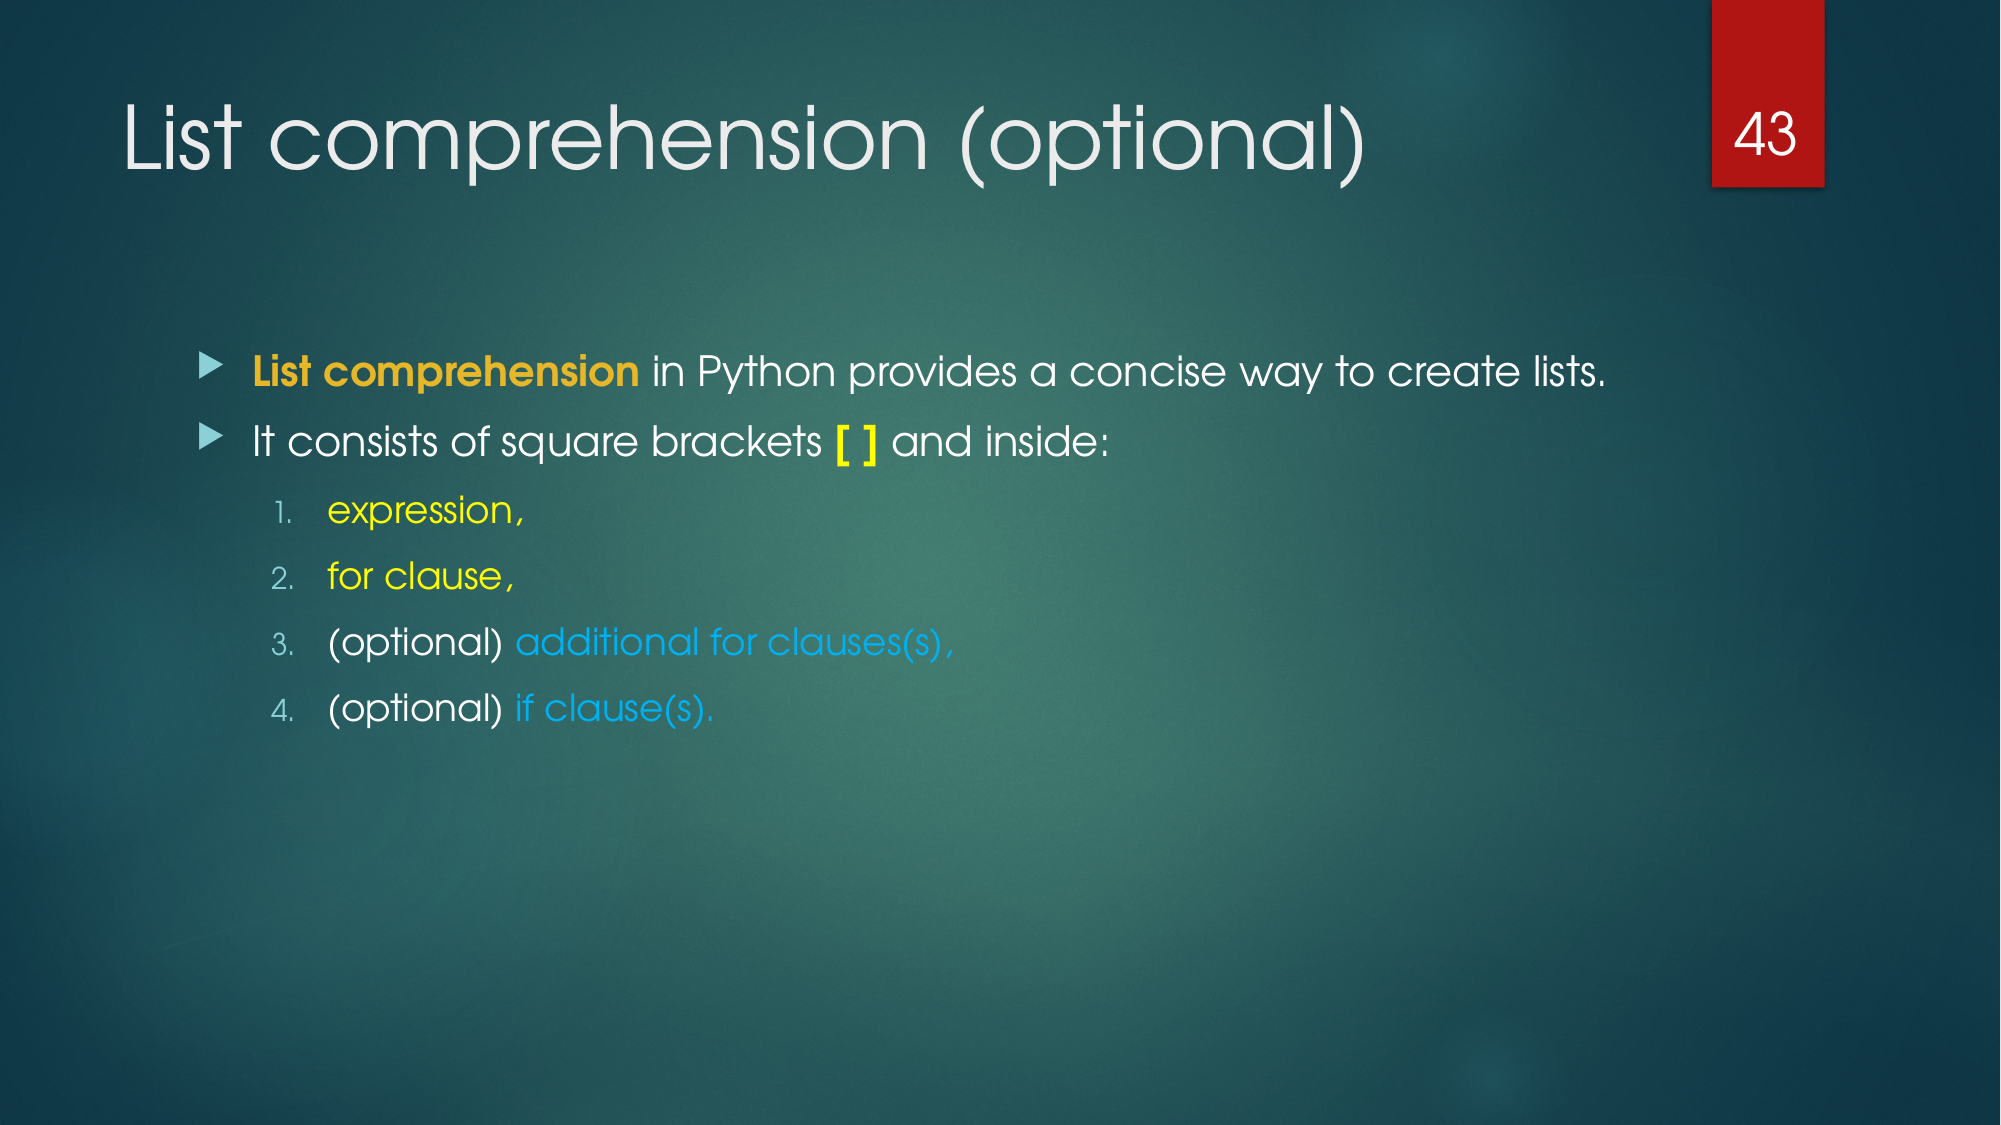

43
# List comprehension (optional)
List comprehension in Python provides a concise way to create lists.
It consists of square brackets [ ] and inside:
expression,
for clause,
(optional) additional for clauses(s),
(optional) if clause(s).